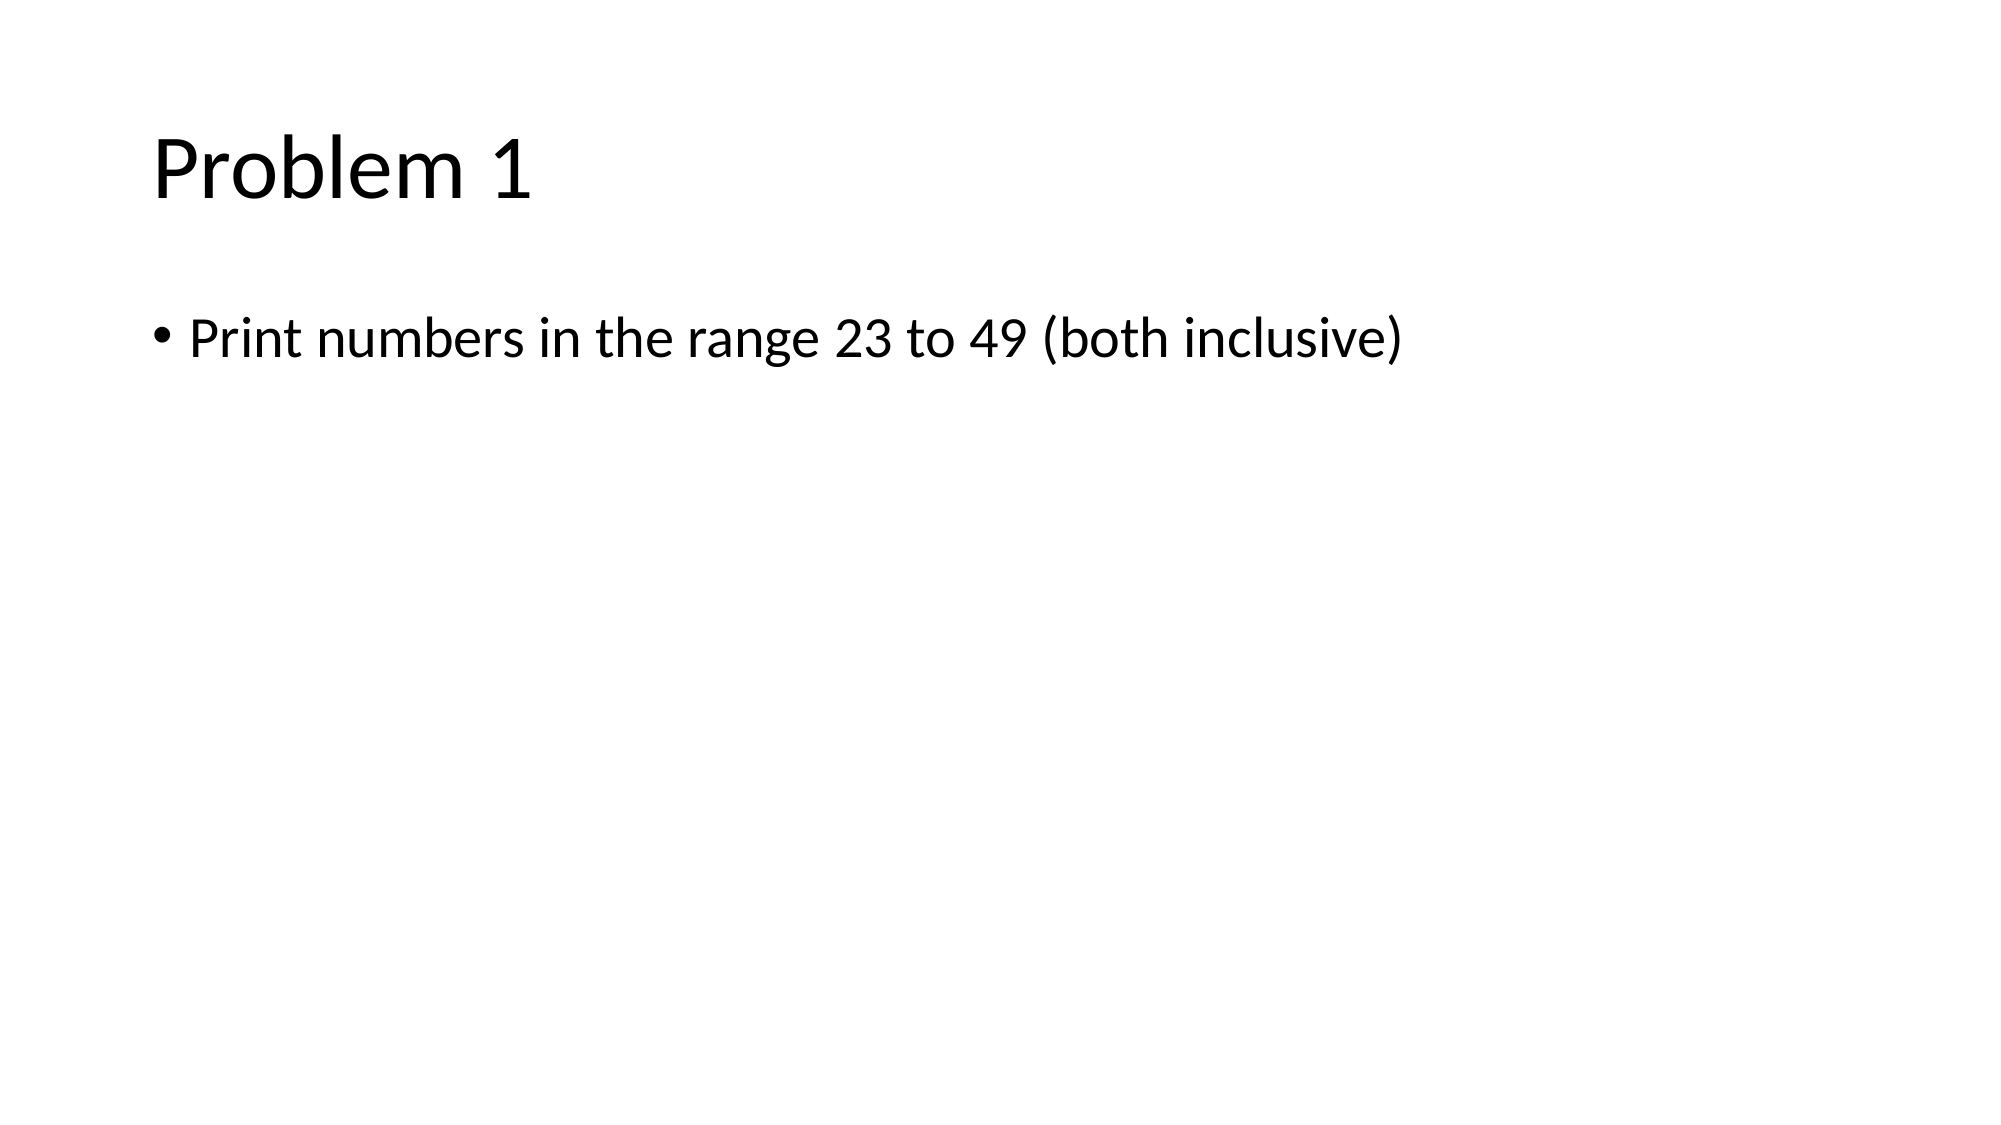

# Problem 1
Print numbers in the range 23 to 49 (both inclusive)